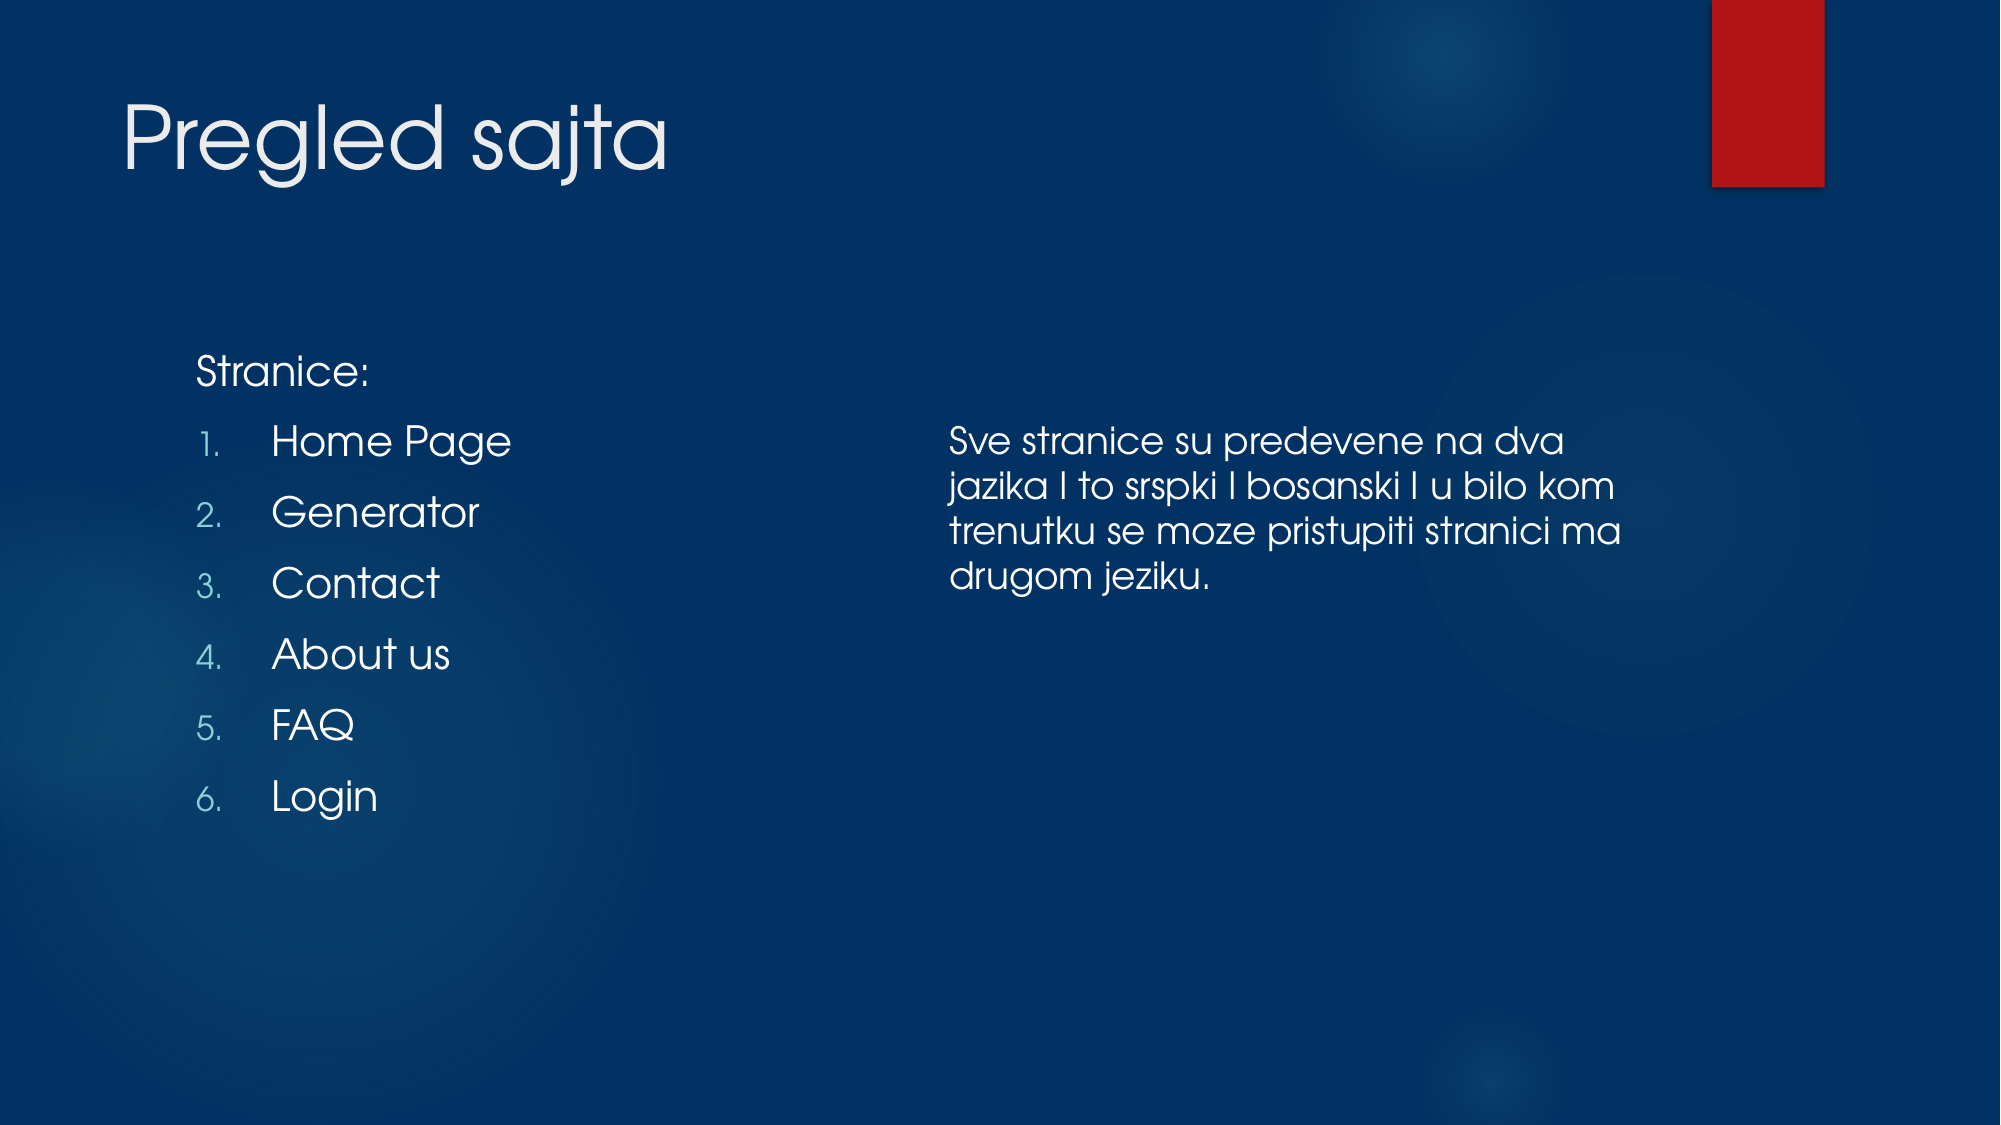

# Pregled sajta
Stranice:
Home Page
Generator
Contact
About us
FAQ
Login

Sve stranice su predevene na dva jazika I to srspki I bosanski I u bilo kom trenutku se moze pristupiti stranici ma drugom jeziku.